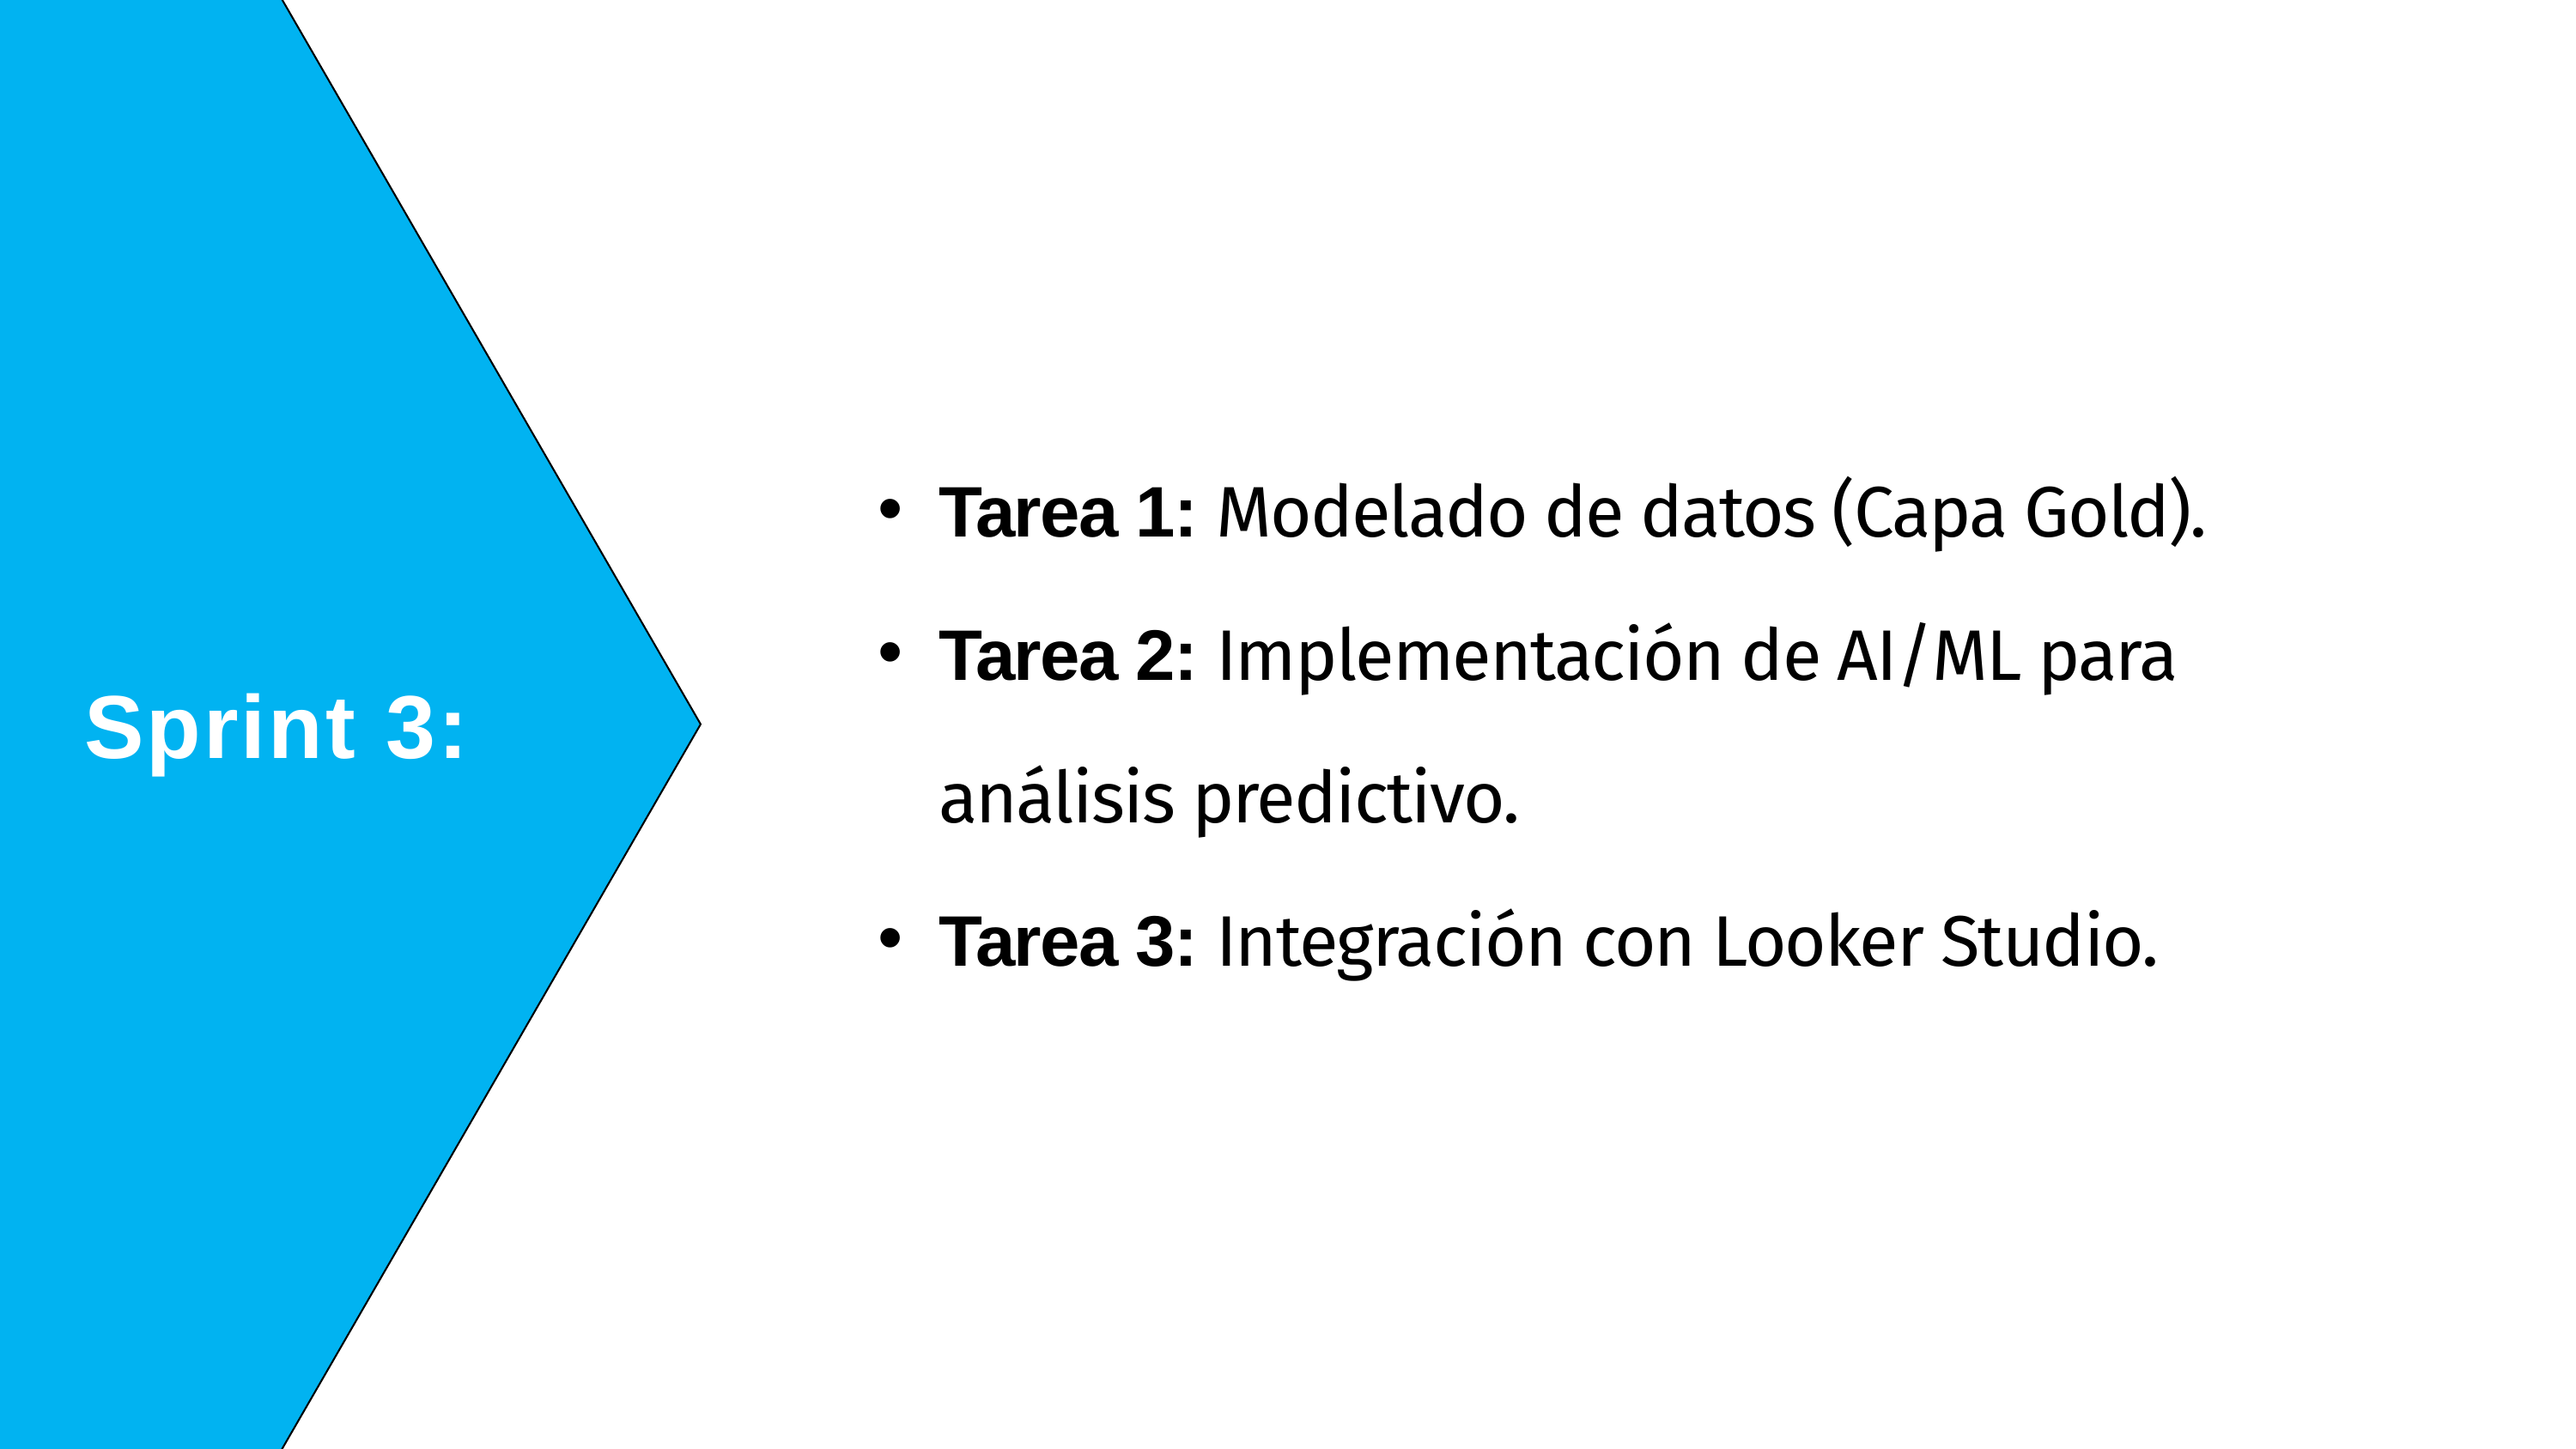

Tarea 1: Modelado de datos (Capa Gold).
Tarea 2: Implementación de AI/ML para análisis predictivo.
Tarea 3: Integración con Looker Studio.

Sprint 3: